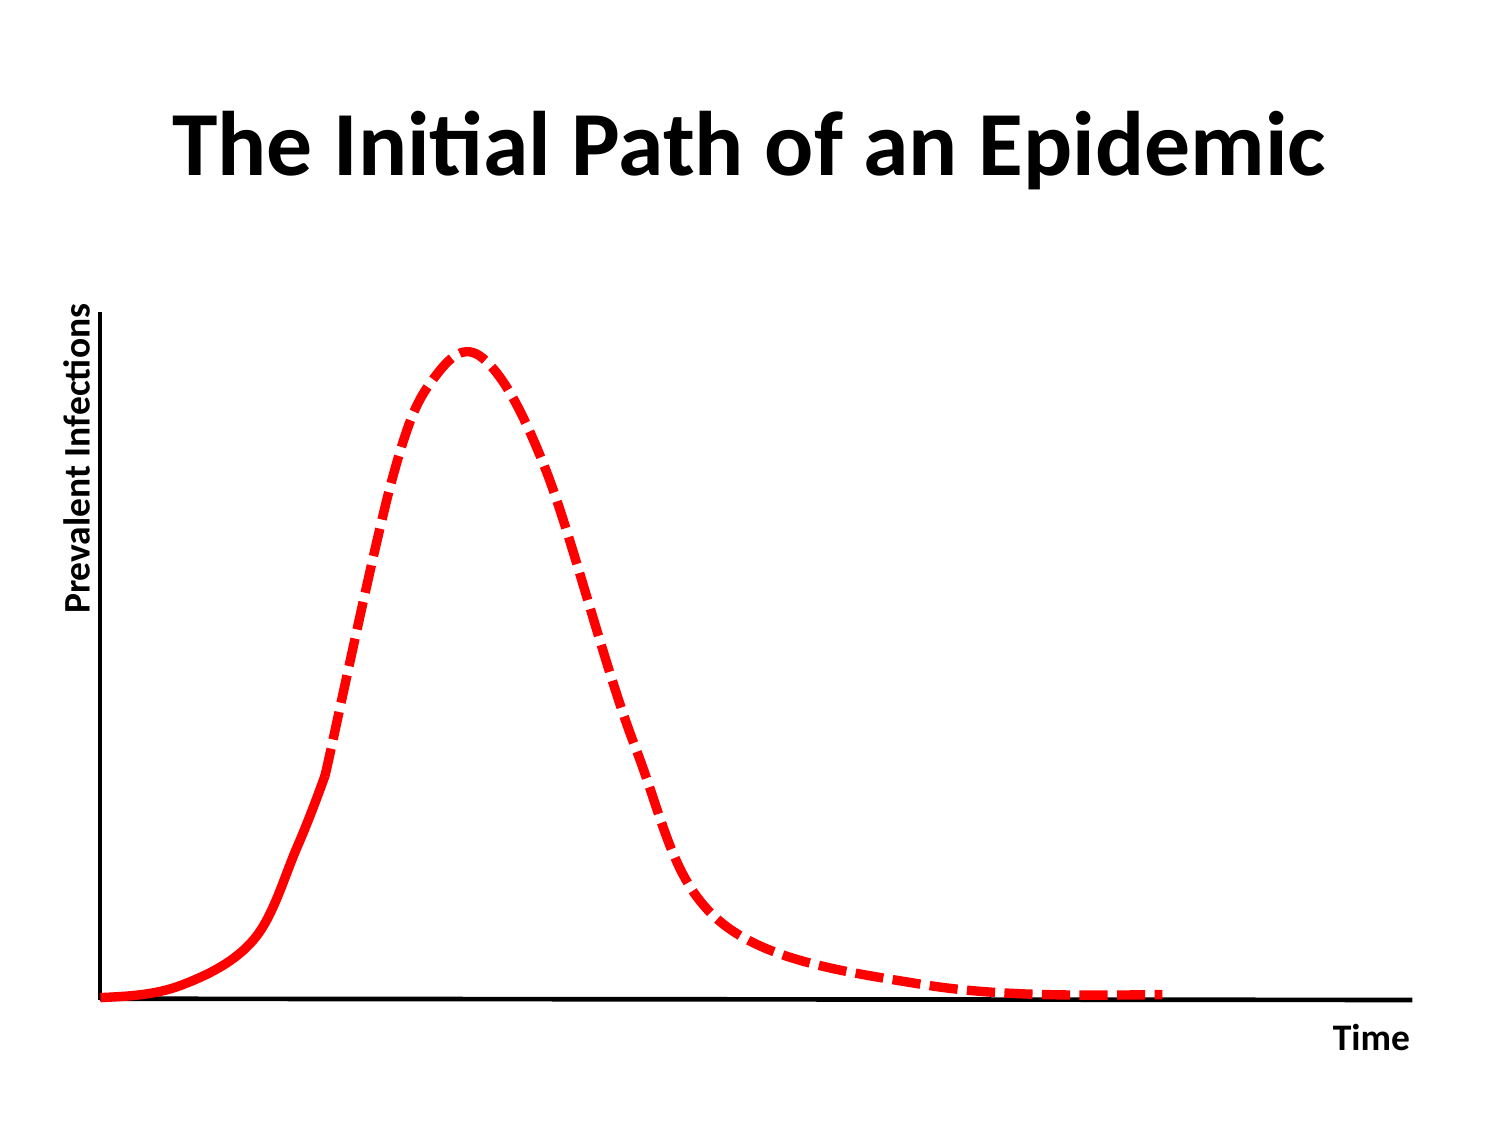

# The Initial Path of an Epidemic

Prevalent Infections

Time